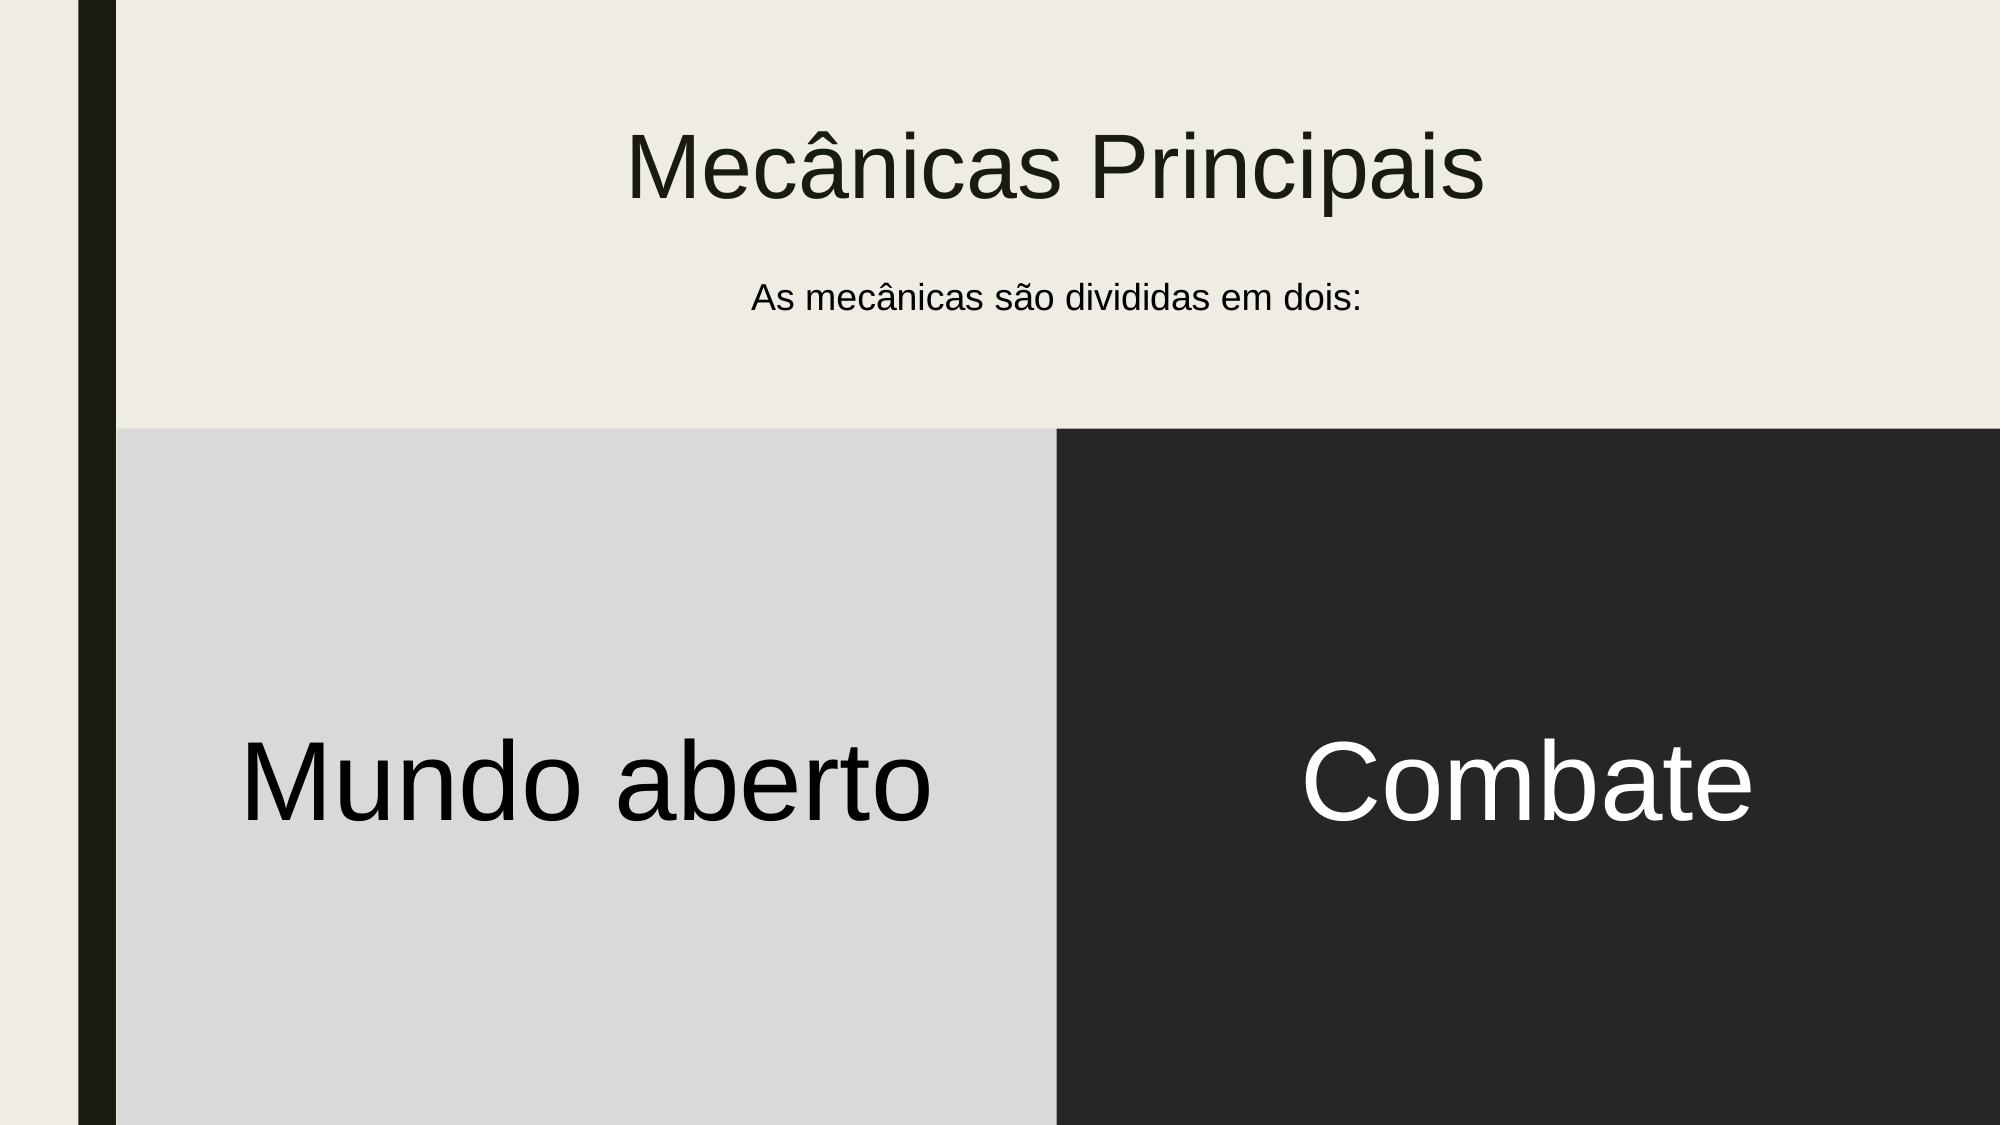

# Mecânicas Principais
As mecânicas são divididas em dois:

Mundo aberto
Combate